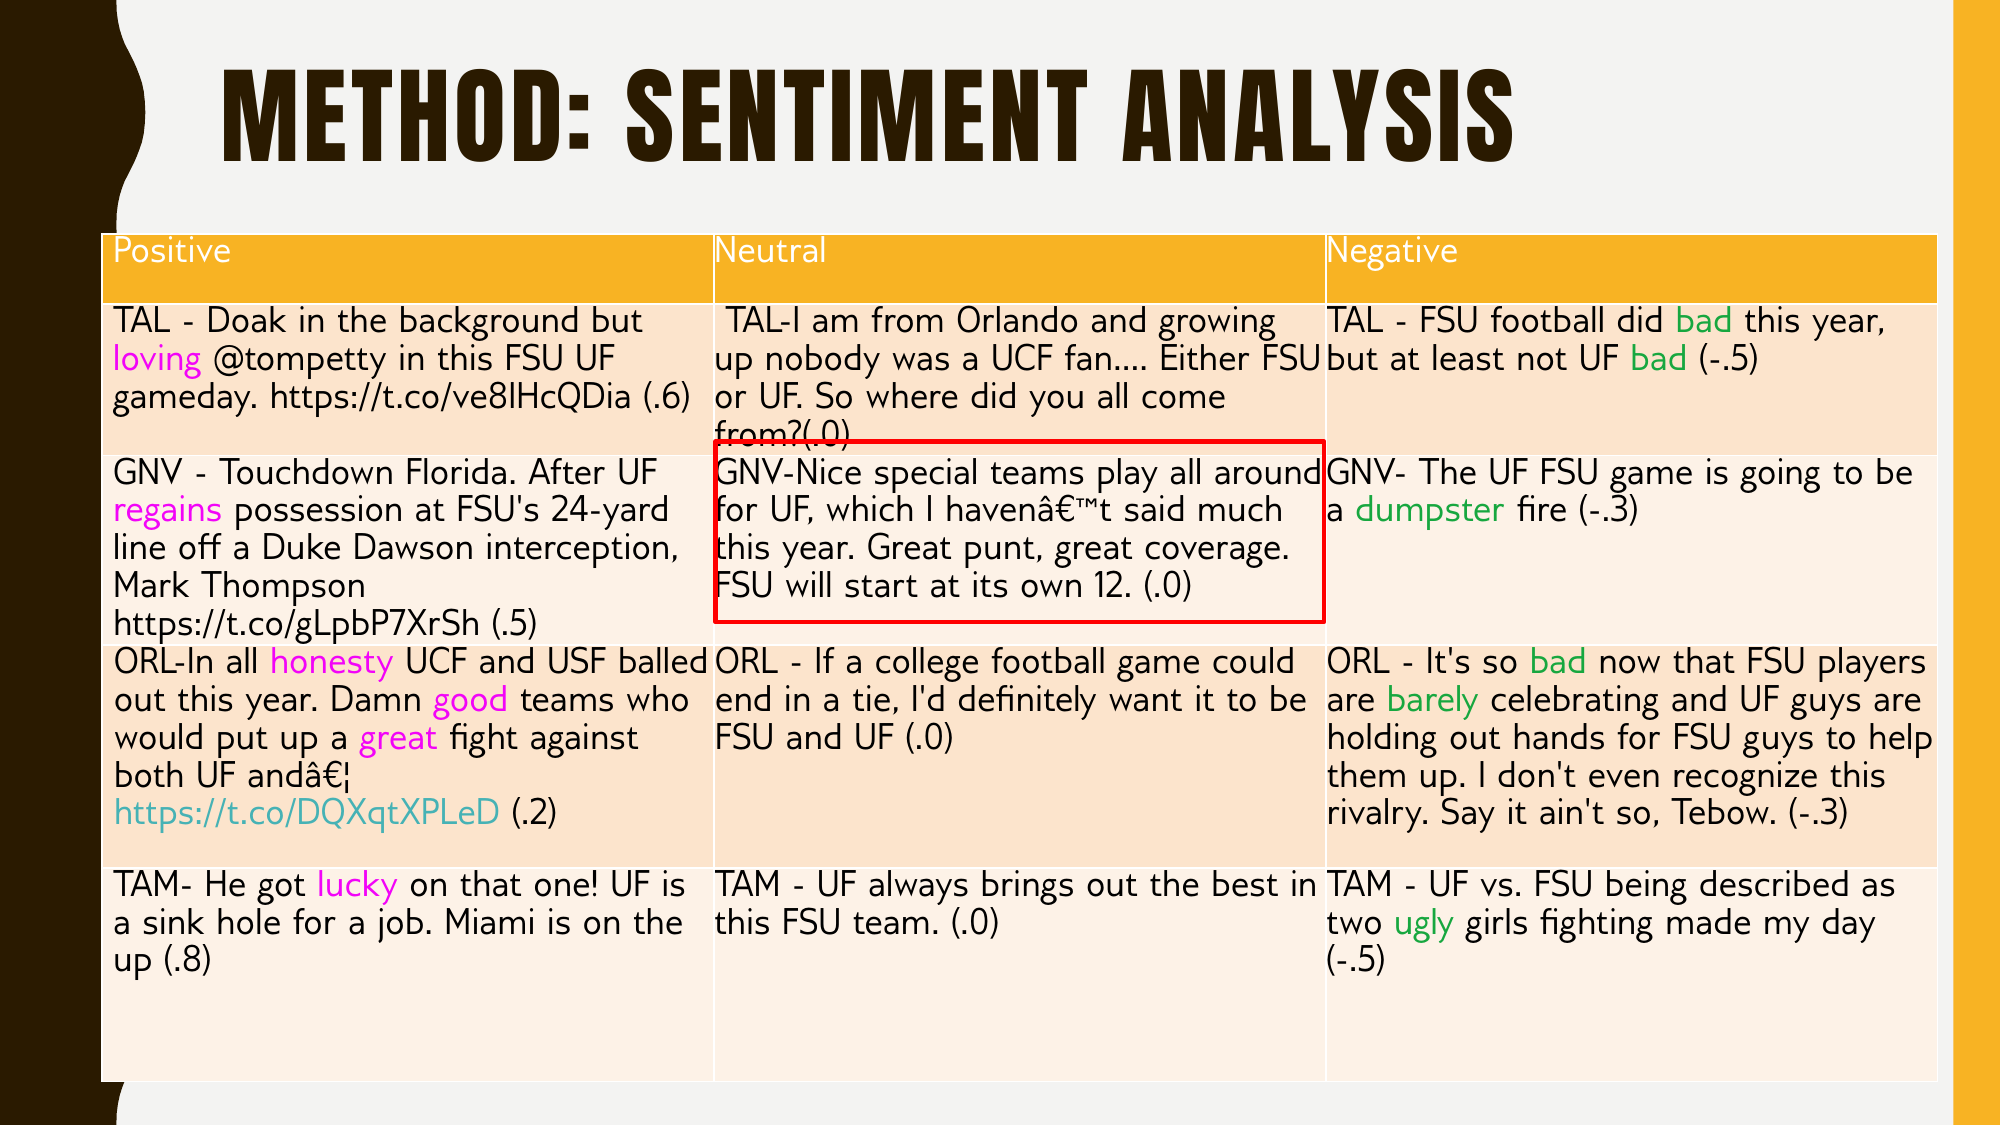

# Method: Sentiment analysis
| Positive | Neutral | Negative |
| --- | --- | --- |
| TAL - Doak in the background but loving @tompetty in this FSU UF gameday. https://t.co/ve8IHcQDia (.6) | TAL-I am from Orlando and growing up nobody was a UCF fan.... Either FSU or UF. So where did you all come from?(.0) | TAL - FSU football did bad this year, but at least not UF bad (-.5) |
| GNV - Touchdown Florida. After UF regains possession at FSU's 24-yard line off a Duke Dawson interception, Mark Thompson https://t.co/gLpbP7XrSh (.5) | GNV-Nice special teams play all around for UF, which I havenâ€™t said much this year. Great punt, great coverage. FSU will start at its own 12. (.0) | GNV- The UF FSU game is going to be a dumpster fire (-.3) |
| ORL-In all honesty UCF and USF balled out this year. Damn good teams who would put up a great fight against both UF andâ€¦ https://t.co/DQXqtXPLeD (.2) | ORL - If a college football game could end in a tie, I'd definitely want it to be FSU and UF (.0) | ORL - It's so bad now that FSU players are barely celebrating and UF guys are holding out hands for FSU guys to help them up. I don't even recognize this rivalry. Say it ain't so, Tebow. (-.3) |
| TAM- He got lucky on that one! UF is a sink hole for a job. Miami is on the up (.8) | TAM - UF always brings out the best in this FSU team. (.0) | TAM - UF vs. FSU being described as two ugly girls fighting made my day (-.5) |
Example: